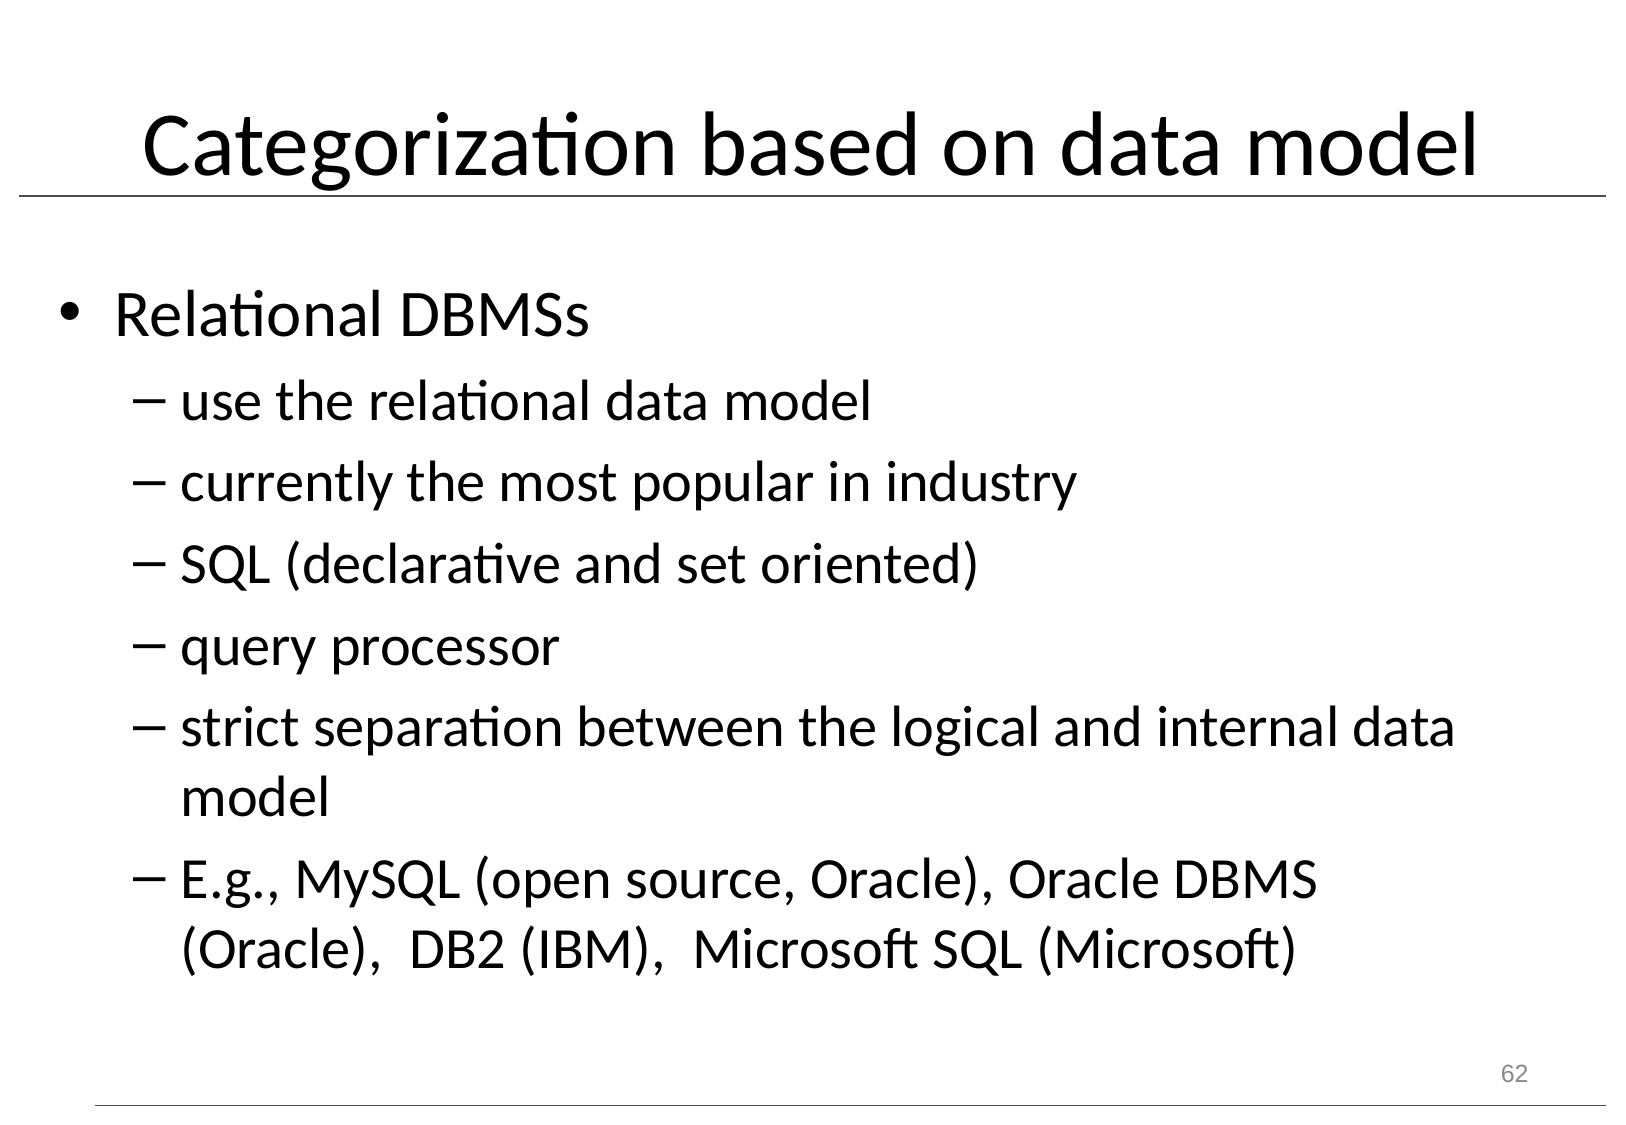

# Categorization based on data model
Relational DBMSs
use the relational data model
currently the most popular in industry
SQL (declarative and set oriented)
query processor
strict separation between the logical and internal data model
E.g., MySQL (open source, Oracle), Oracle DBMS (Oracle),  DB2 (IBM),  Microsoft SQL (Microsoft)
62